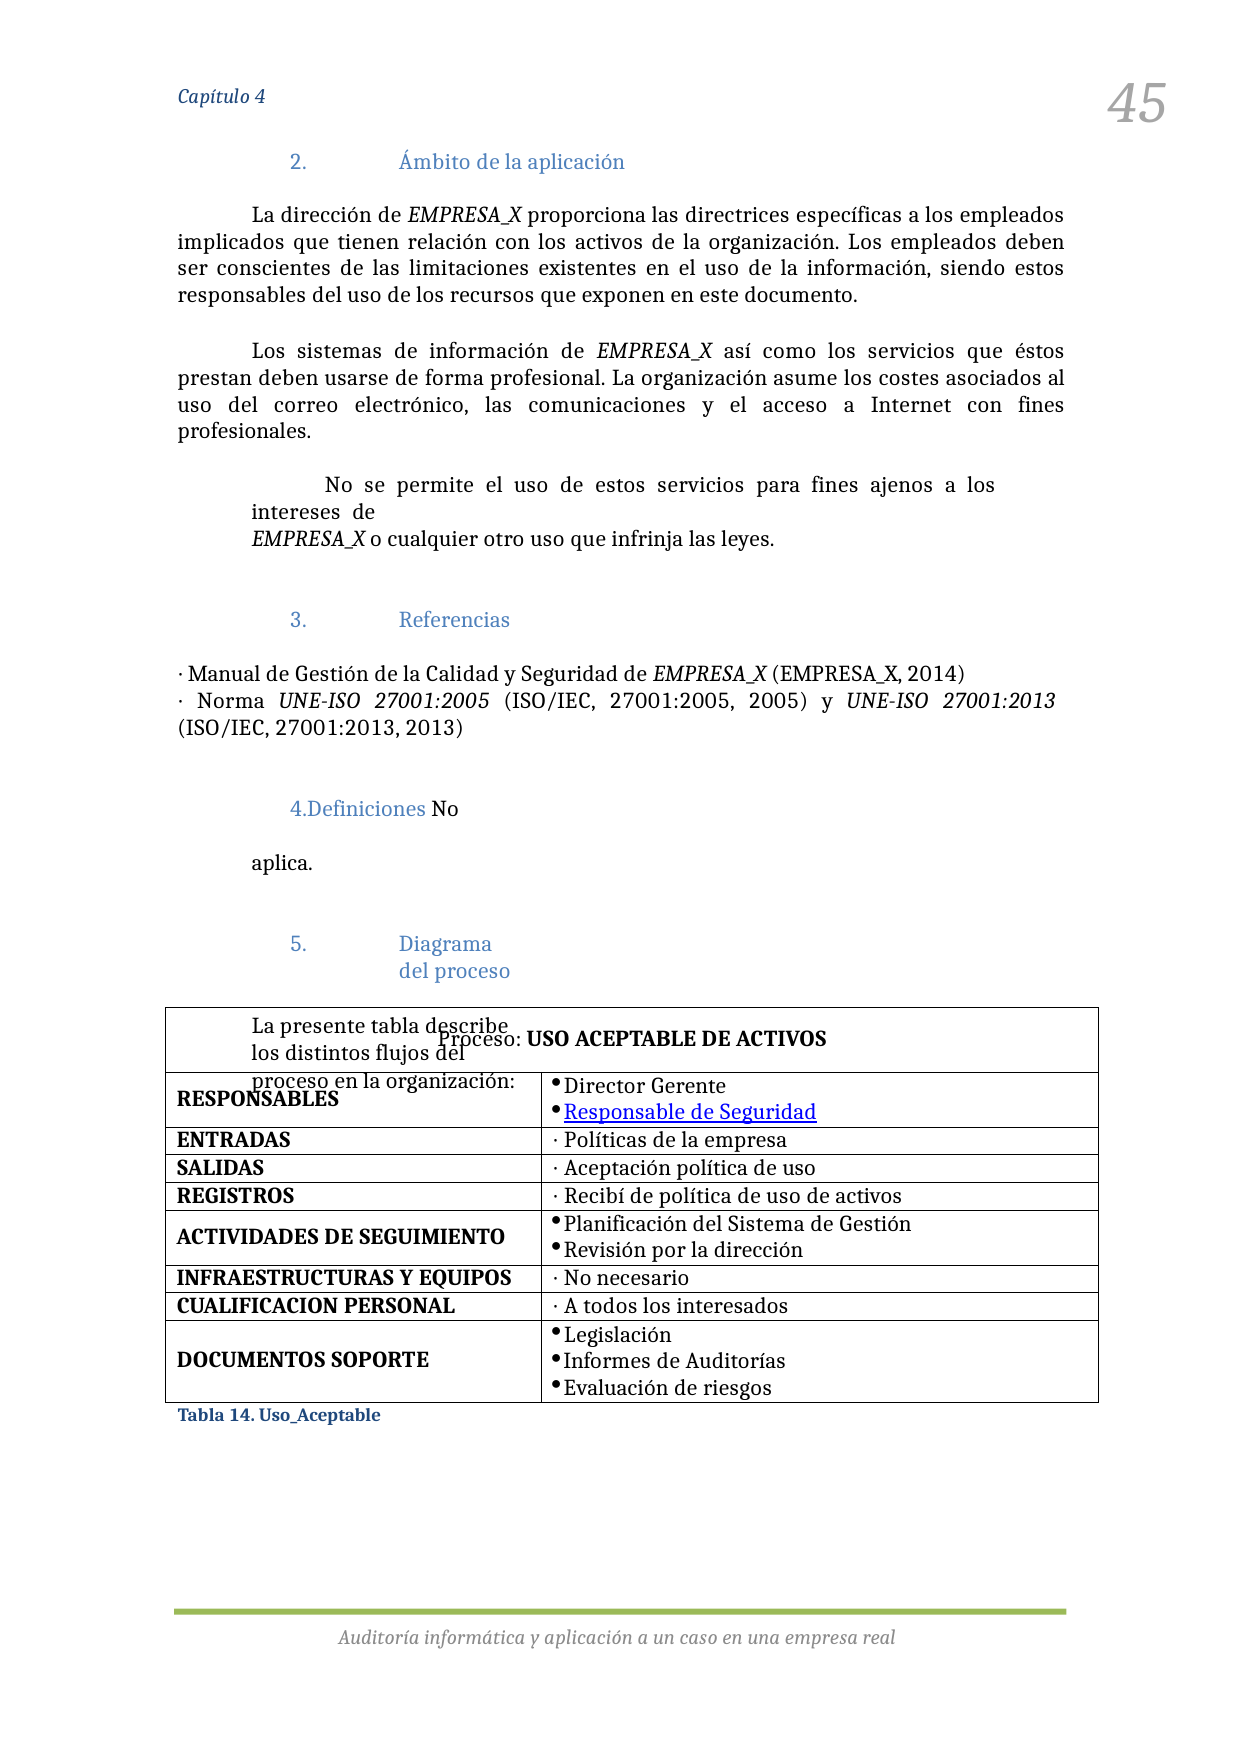

45
Capítulo 4
Ámbito de la aplicación

La dirección de EMPRESA_X proporciona las directrices específicas a los empleados implicados que tienen relación con los activos de la organización. Los empleados deben ser conscientes de las limitaciones existentes en el uso de la información, siendo estos responsables del uso de los recursos que exponen en este documento.

Los sistemas de información de EMPRESA_X así como los servicios que éstos prestan deben usarse de forma profesional. La organización asume los costes asociados al uso del correo electrónico, las comunicaciones y el acceso a Internet con fines profesionales.

No se permite el uso de estos servicios para fines ajenos a los intereses de
EMPRESA_X o cualquier otro uso que infrinja las leyes.

Referencias

· Manual de Gestión de la Calidad y Seguridad de EMPRESA_X (EMPRESA_X, 2014)
· Norma UNE-ISO 27001:2005 (ISO/IEC, 27001:2005, 2005) y UNE-ISO 27001:2013
(ISO/IEC, 27001:2013, 2013)

Definiciones No aplica.

Diagrama del proceso

La presente tabla describe los distintos flujos del proceso en la organización:
| Proceso: USO ACEPTABLE DE ACTIVOS |  |
| --- | --- |
| RESPONSABLES | Director Gerente Responsable de Seguridad |
| ENTRADAS | · Políticas de la empresa |
| SALIDAS | · Aceptación política de uso |
| REGISTROS | · Recibí de política de uso de activos |
| ACTIVIDADES DE SEGUIMIENTO | Planificación del Sistema de Gestión Revisión por la dirección |
| INFRAESTRUCTURAS Y EQUIPOS | · No necesario |
| CUALIFICACION PERSONAL | · A todos los interesados |
| DOCUMENTOS SOPORTE | Legislación Informes de Auditorías Evaluación de riesgos |
Tabla 14. Uso_Aceptable

Auditoría informática y aplicación a un caso en una empresa real